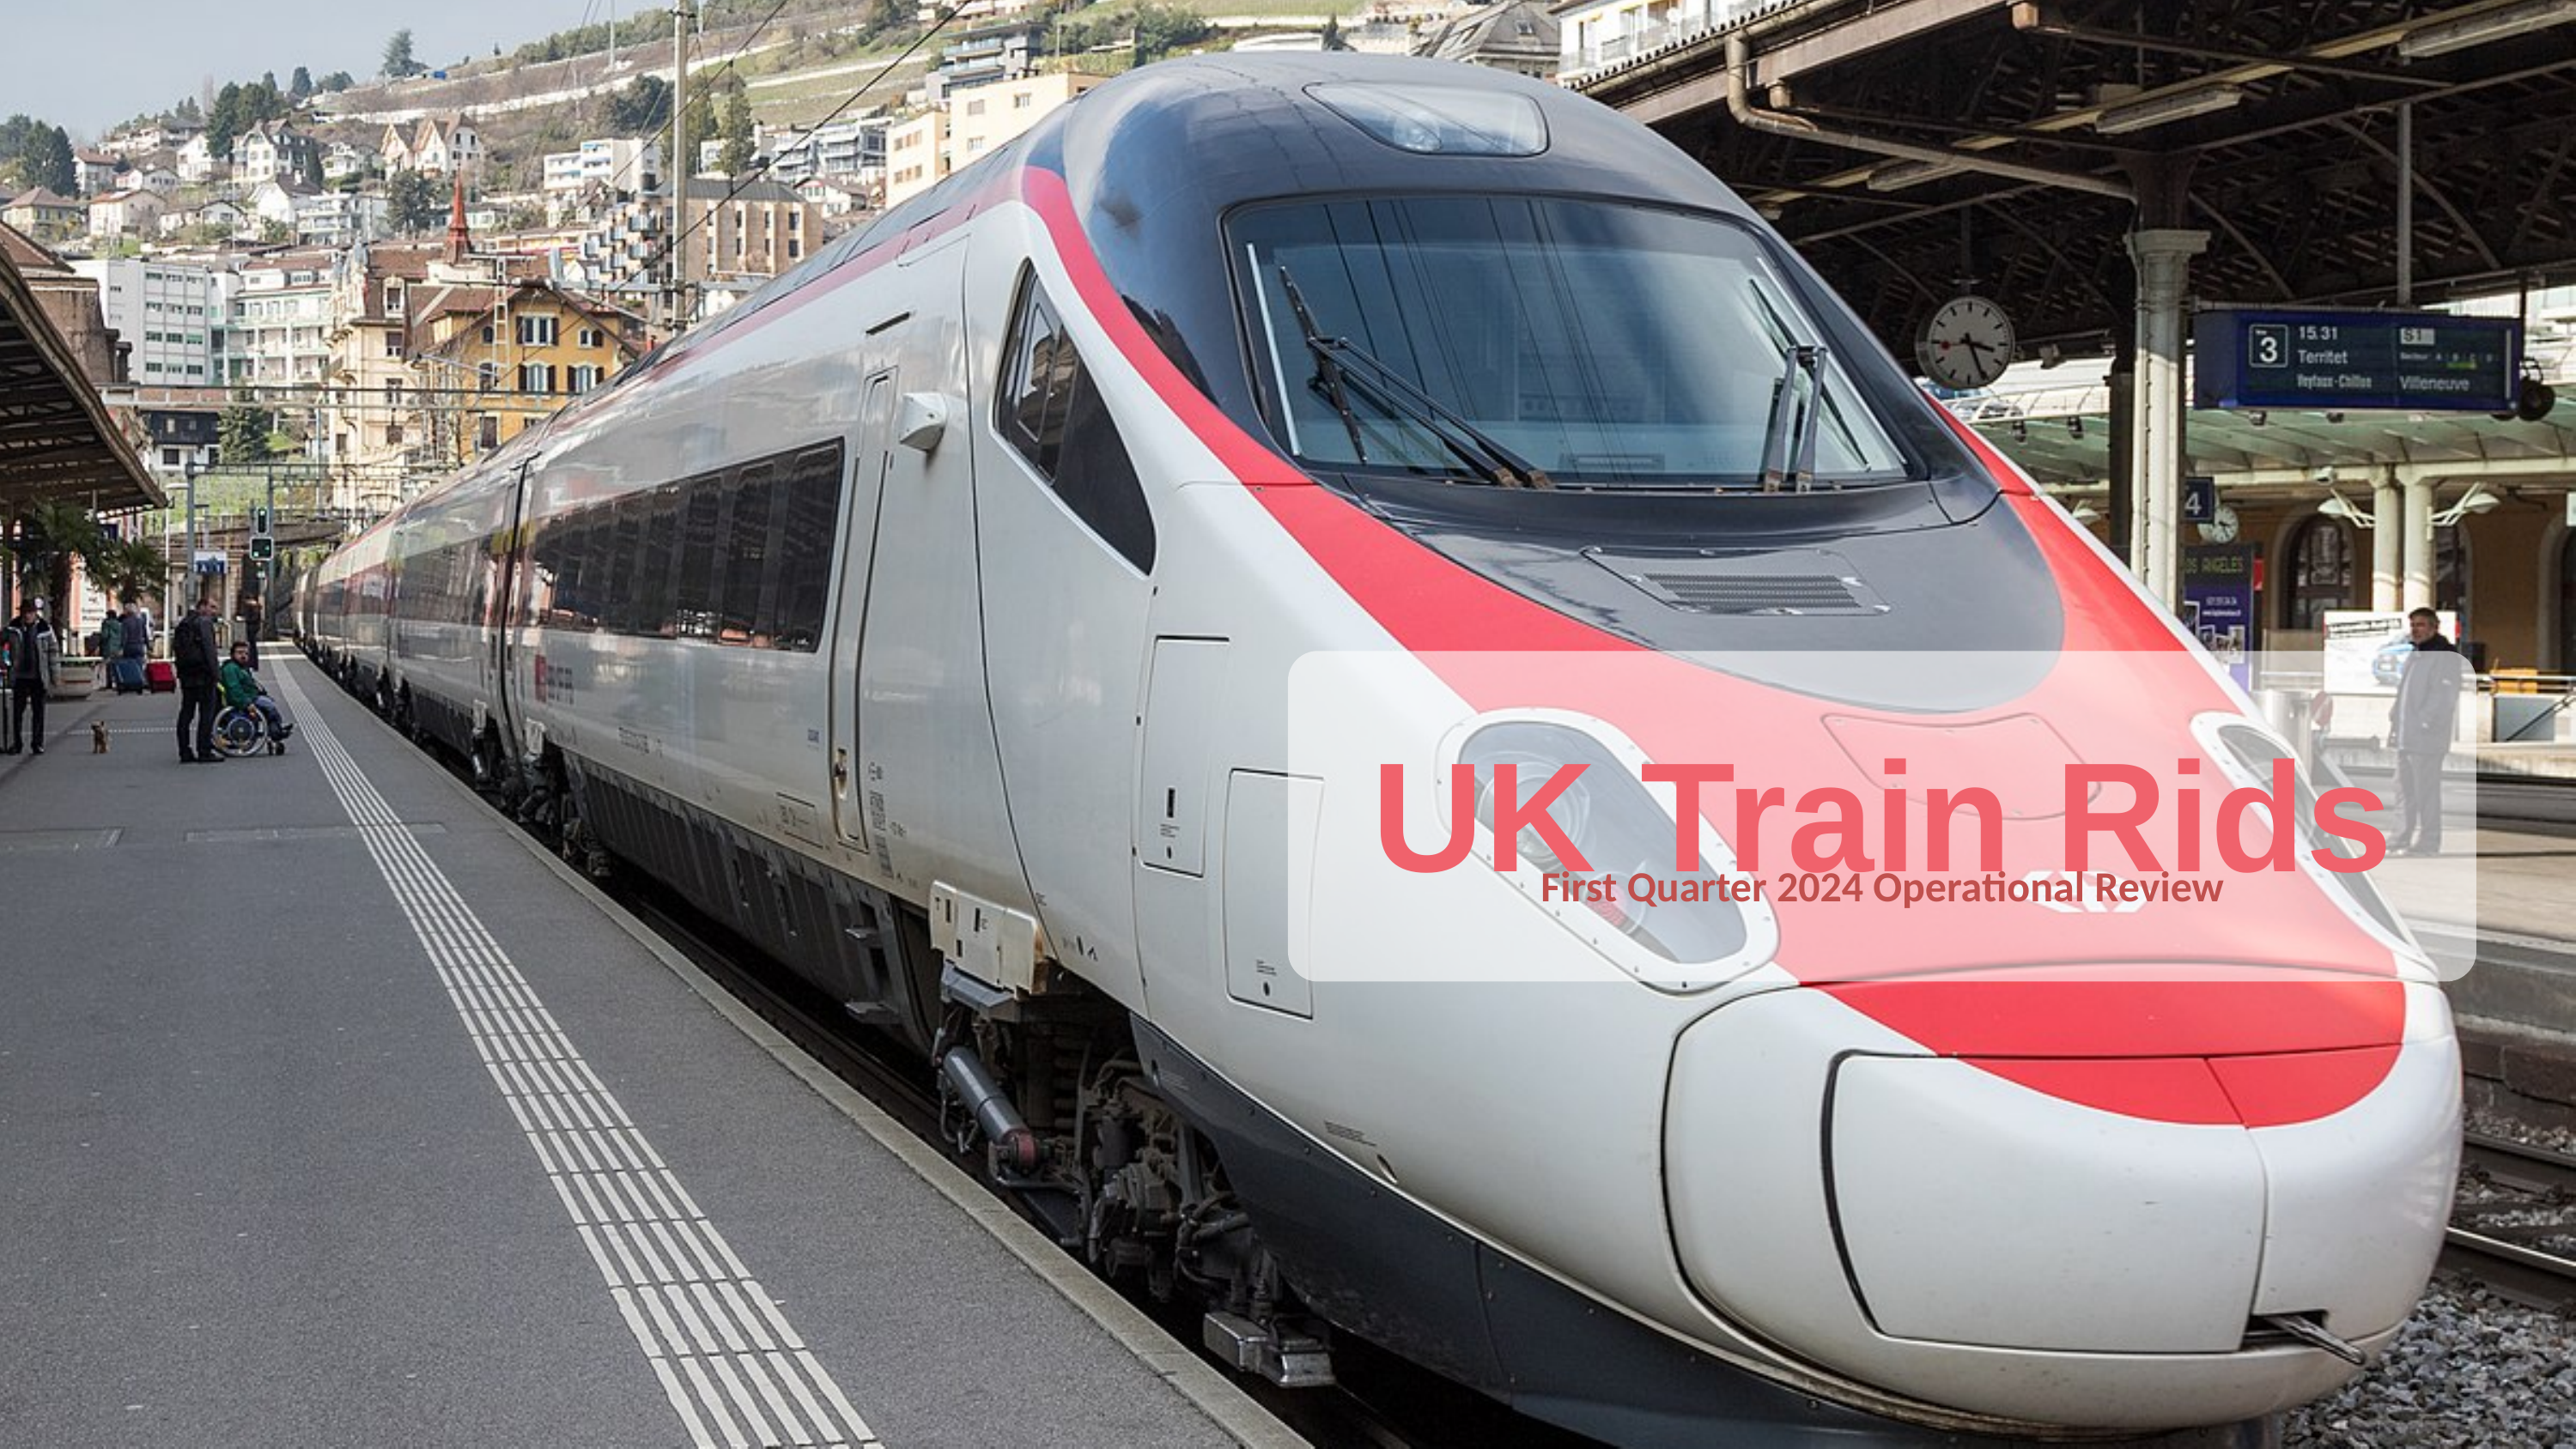

UK Train Rids
First Quarter 2024 Operational Review